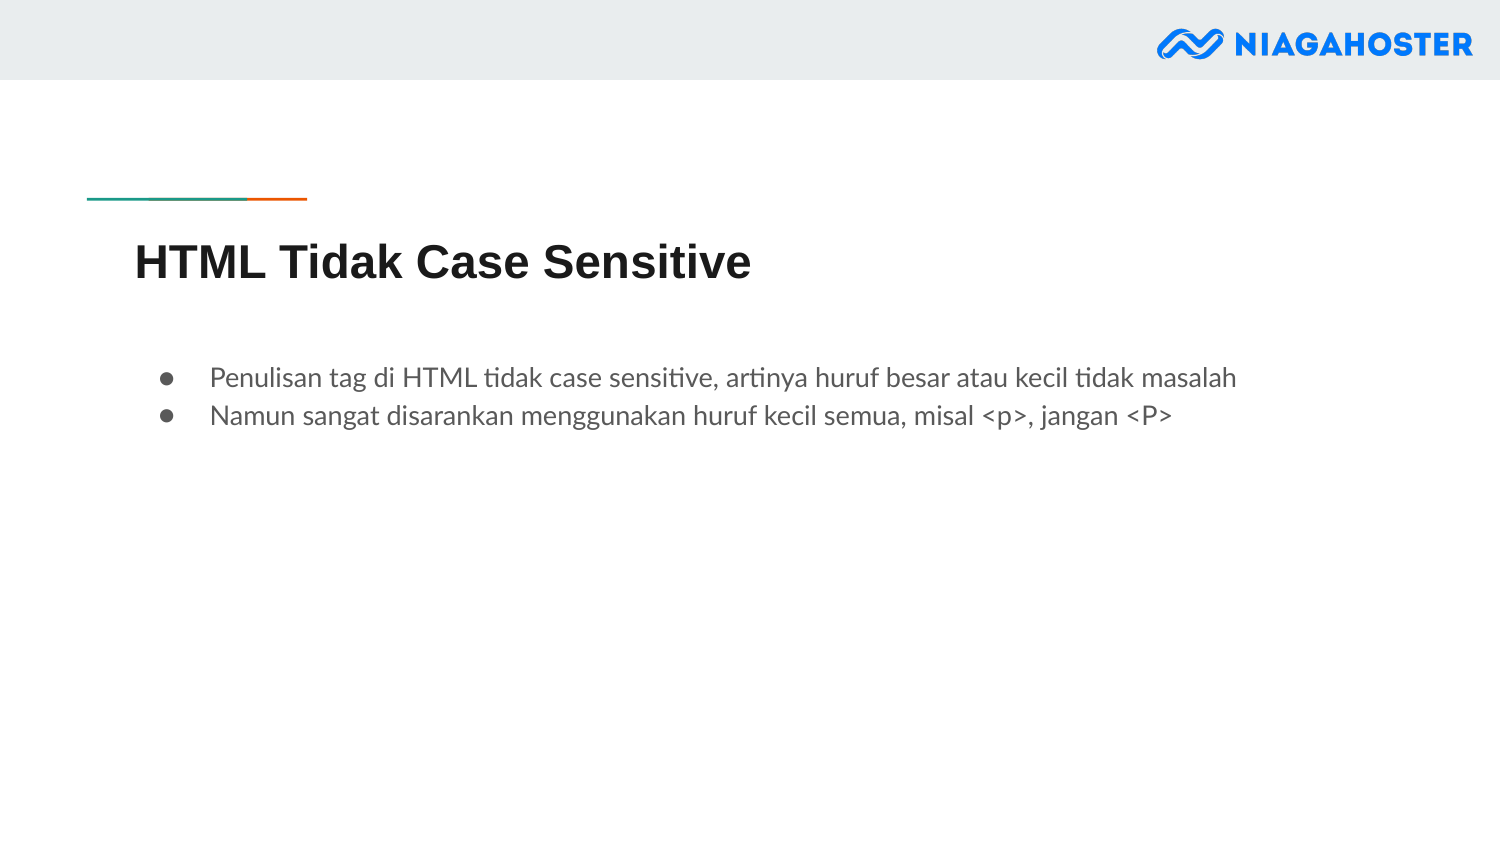

# HTML Tidak Case Sensitive
Penulisan tag di HTML tidak case sensitive, artinya huruf besar atau kecil tidak masalah
Namun sangat disarankan menggunakan huruf kecil semua, misal <p>, jangan <P>